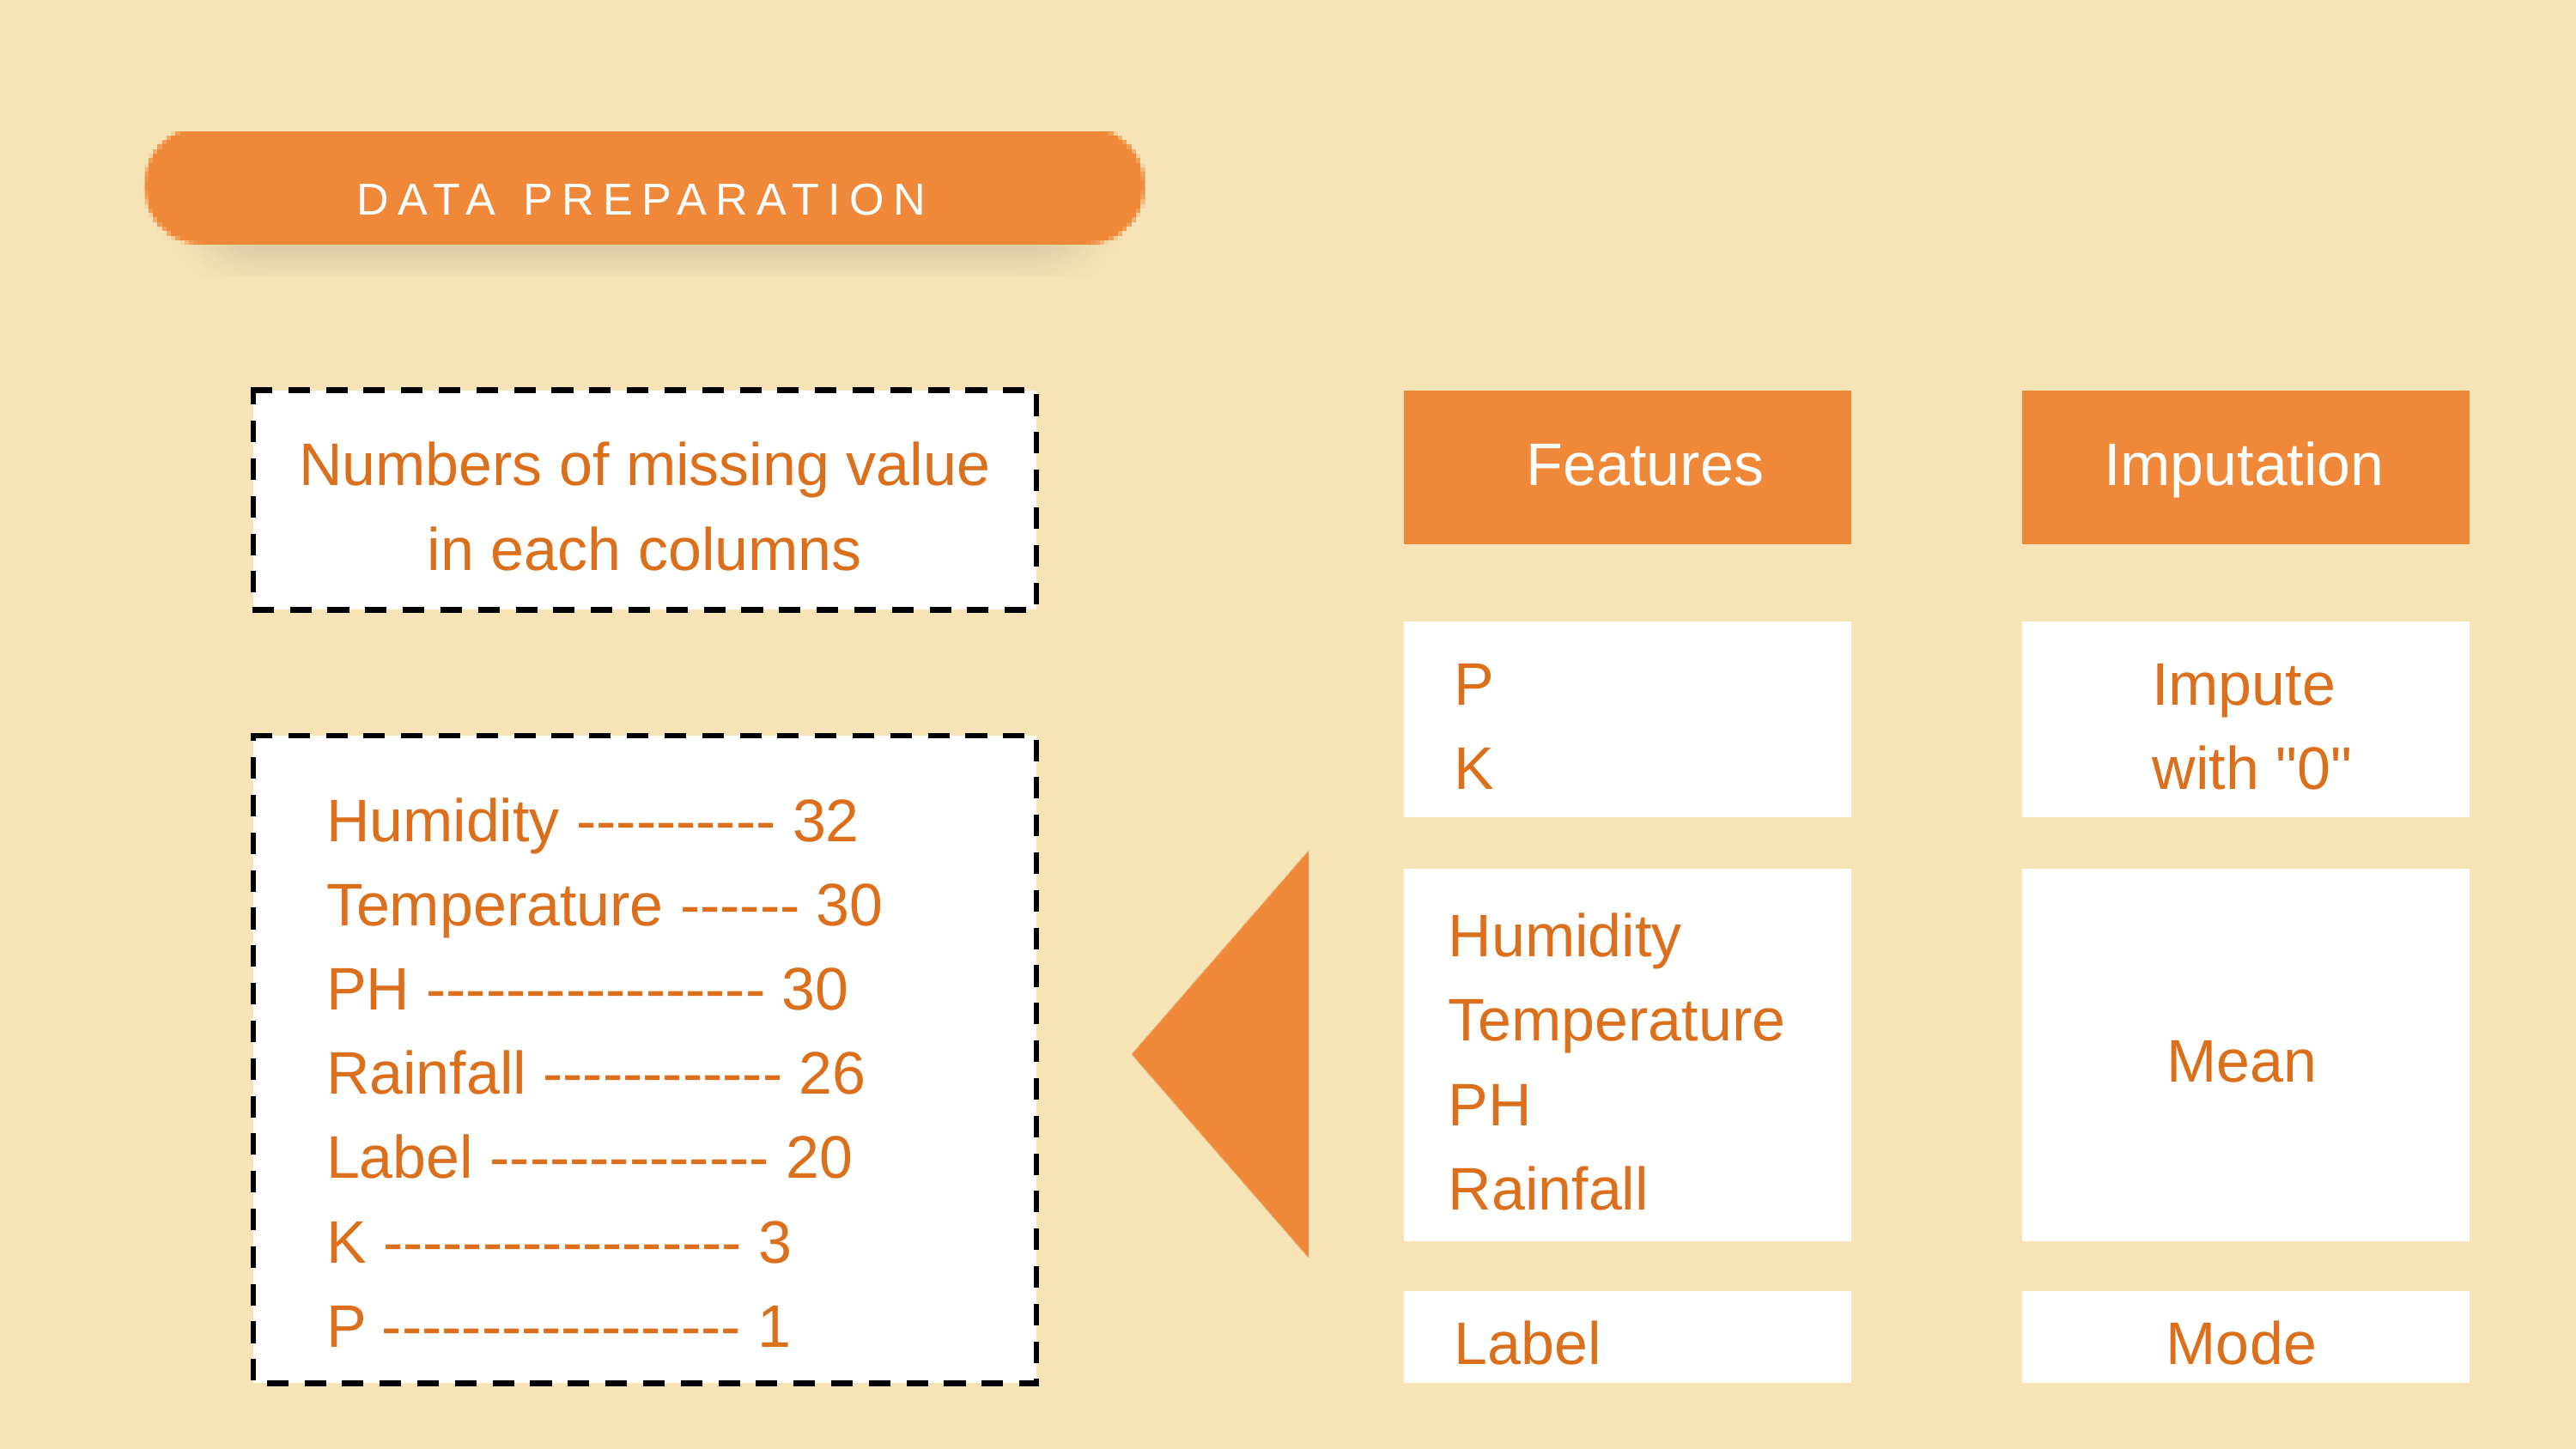

DATA PREPARATION

Numbers of missing value in each columns
Features
Imputation

P
K
Impute
with "0"

Humidity ---------- 32
Temperature ------ 30
PH ----------------- 30
Rainfall ------------ 26
Label -------------- 20
K ------------------ 3
P ------------------ 1

Humidity
Temperature
PH
Rainfall
Mean

Label
Mode